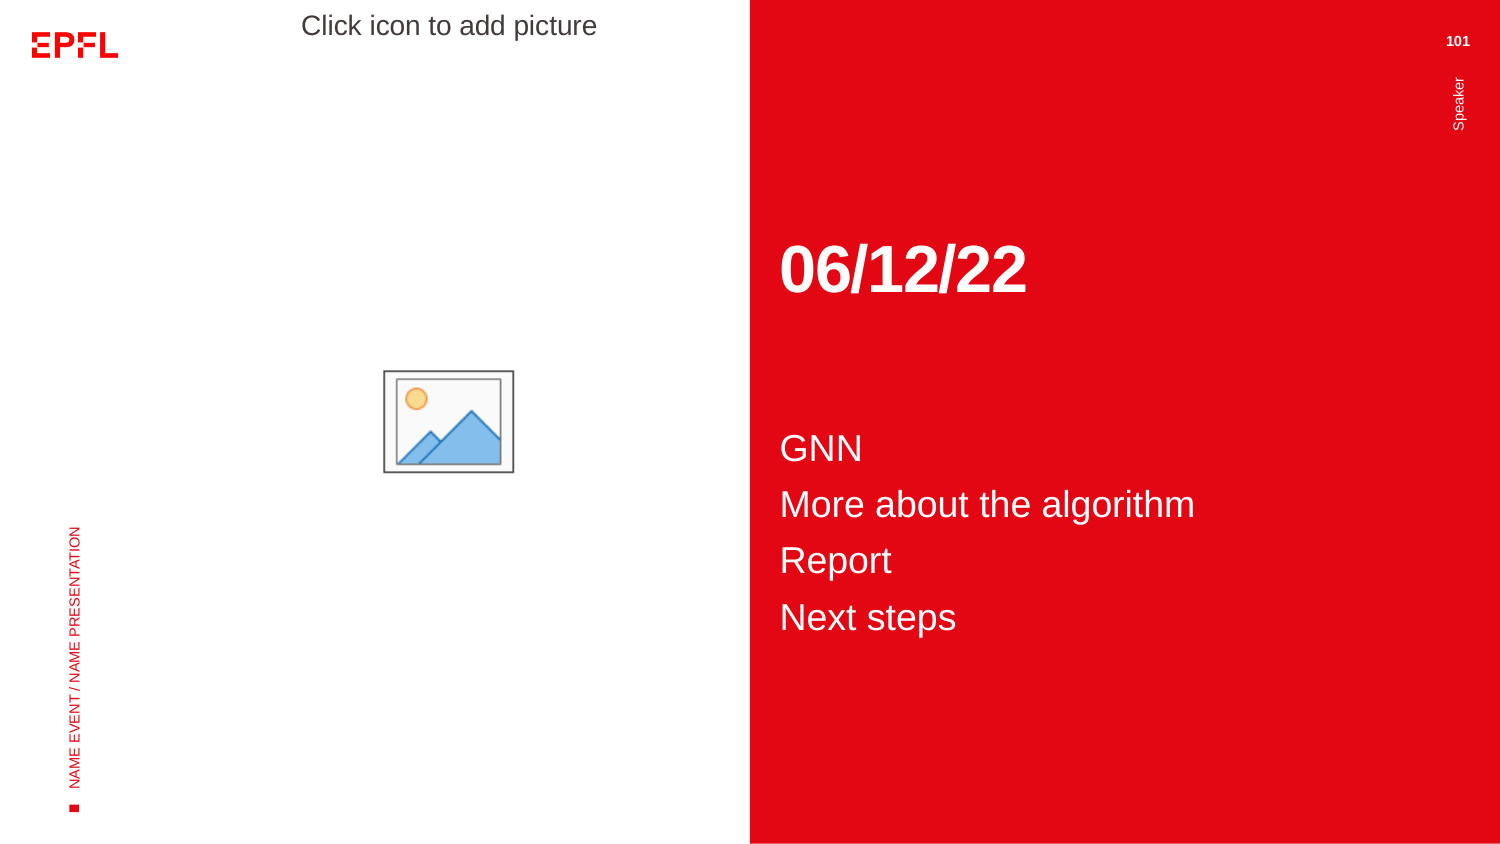

101
# 06/12/22
Speaker
GNN
More about the algorithm
Report
Next steps
NAME EVENT / NAME PRESENTATION